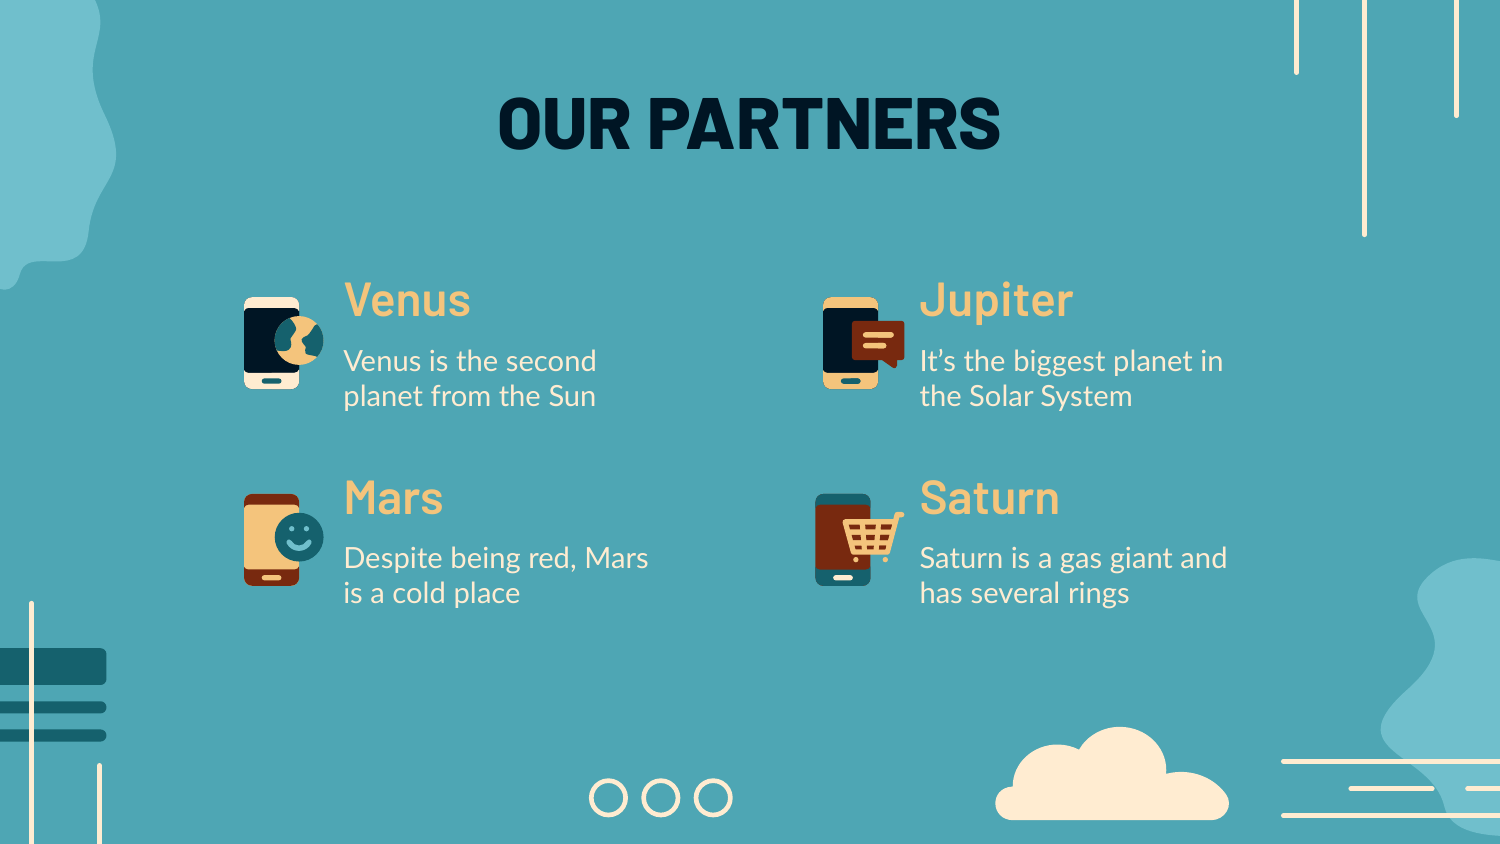

OUR PARTNERS
# Venus
Jupiter

Venus is the second planet from the Sun
It’s the biggest planet in the Solar System
Mars
Saturn

Despite being red, Mars is a cold place
Saturn is a gas giant and has several rings